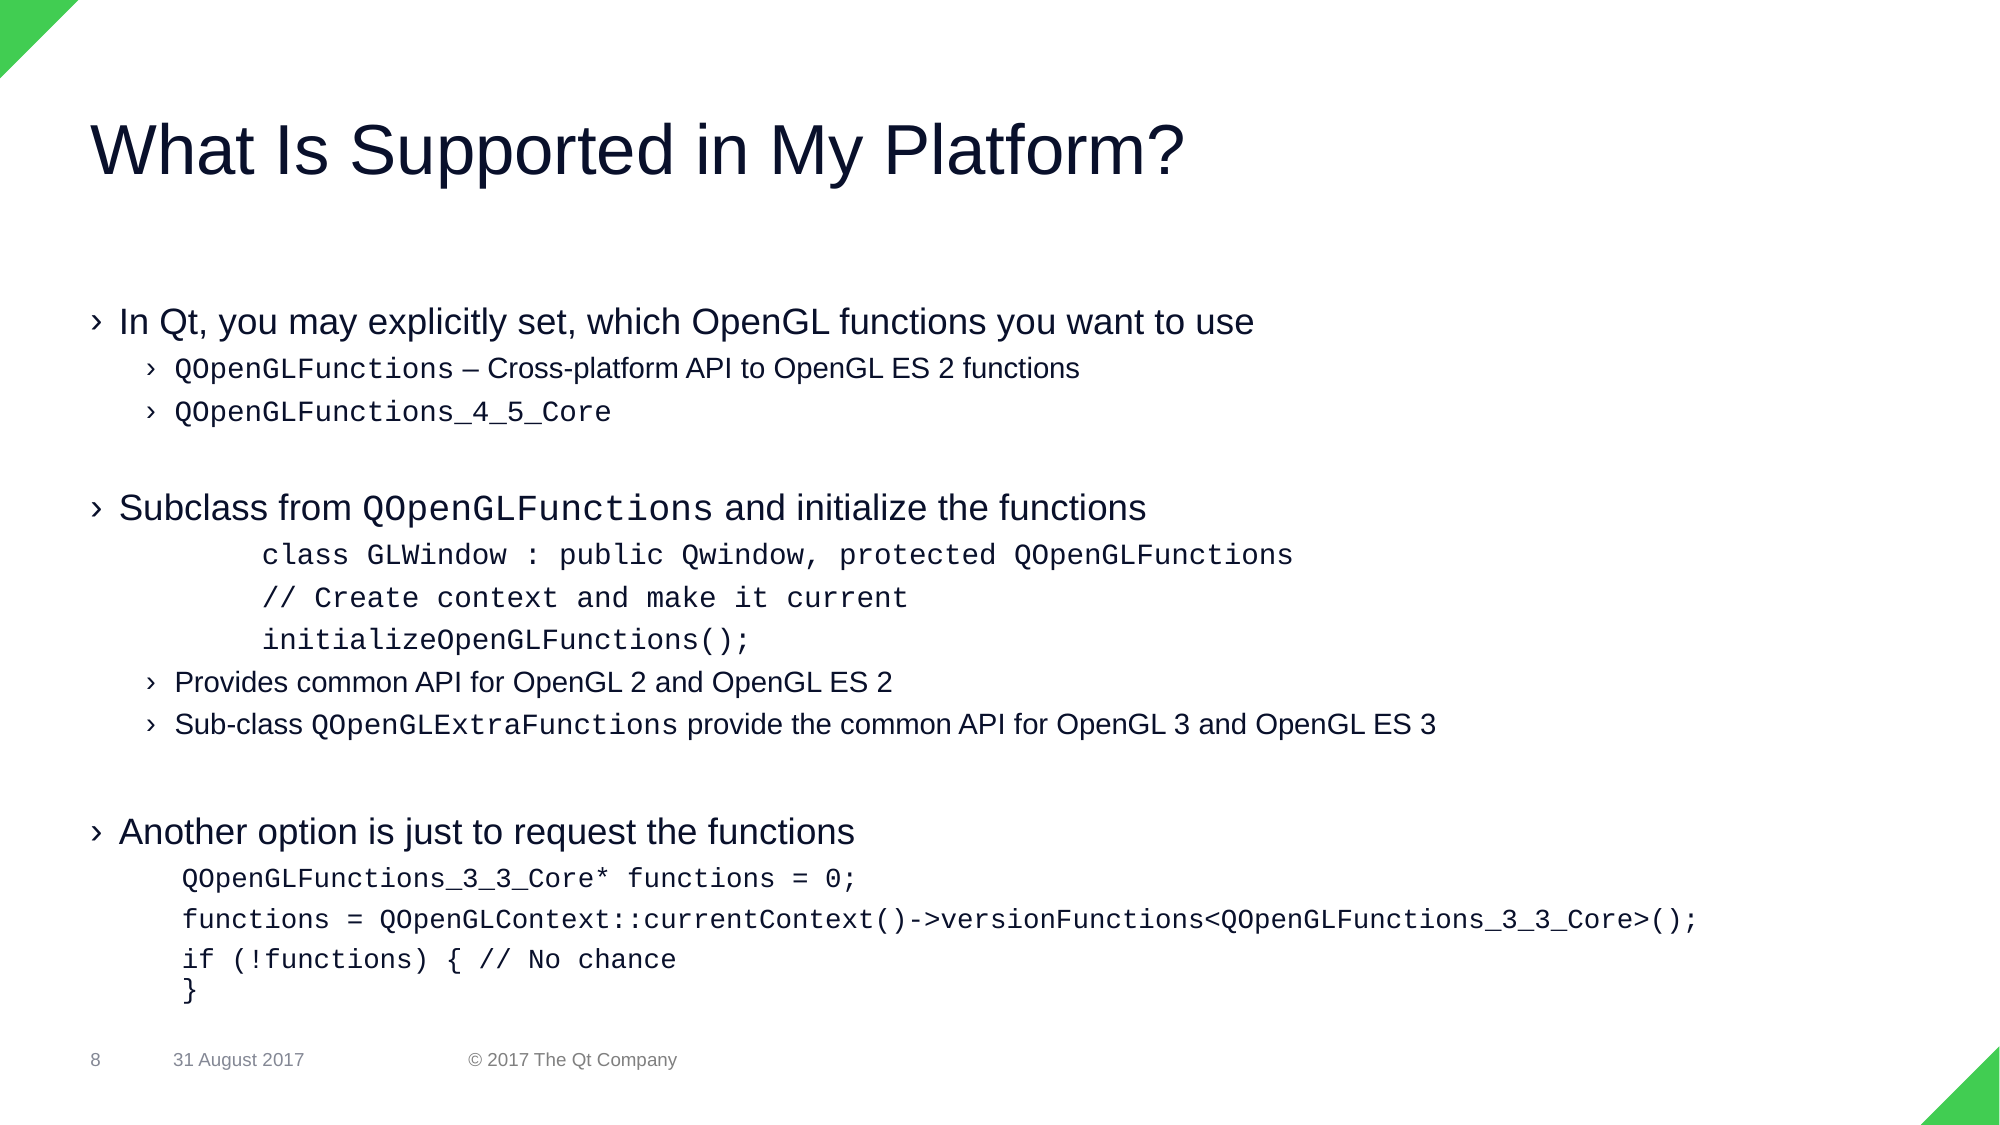

# What Is Supported in My Platform?
In Qt, you may explicitly set, which OpenGL functions you want to use
QOpenGLFunctions – Cross-platform API to OpenGL ES 2 functions
QOpenGLFunctions_4_5_Core

Subclass from QOpenGLFunctions and initialize the functions
class GLWindow : public Qwindow, protected QOpenGLFunctions
// Create context and make it current
initializeOpenGLFunctions();
Provides common API for OpenGL 2 and OpenGL ES 2
Sub-class QOpenGLExtraFunctions provide the common API for OpenGL 3 and OpenGL ES 3

Another option is just to request the functions
QOpenGLFunctions_3_3_Core* functions = 0;
functions = QOpenGLContext::currentContext()->versionFunctions<QOpenGLFunctions_3_3_Core>();
if (!functions) { // No chance
}
8
31 August 2017
© 2017 The Qt Company